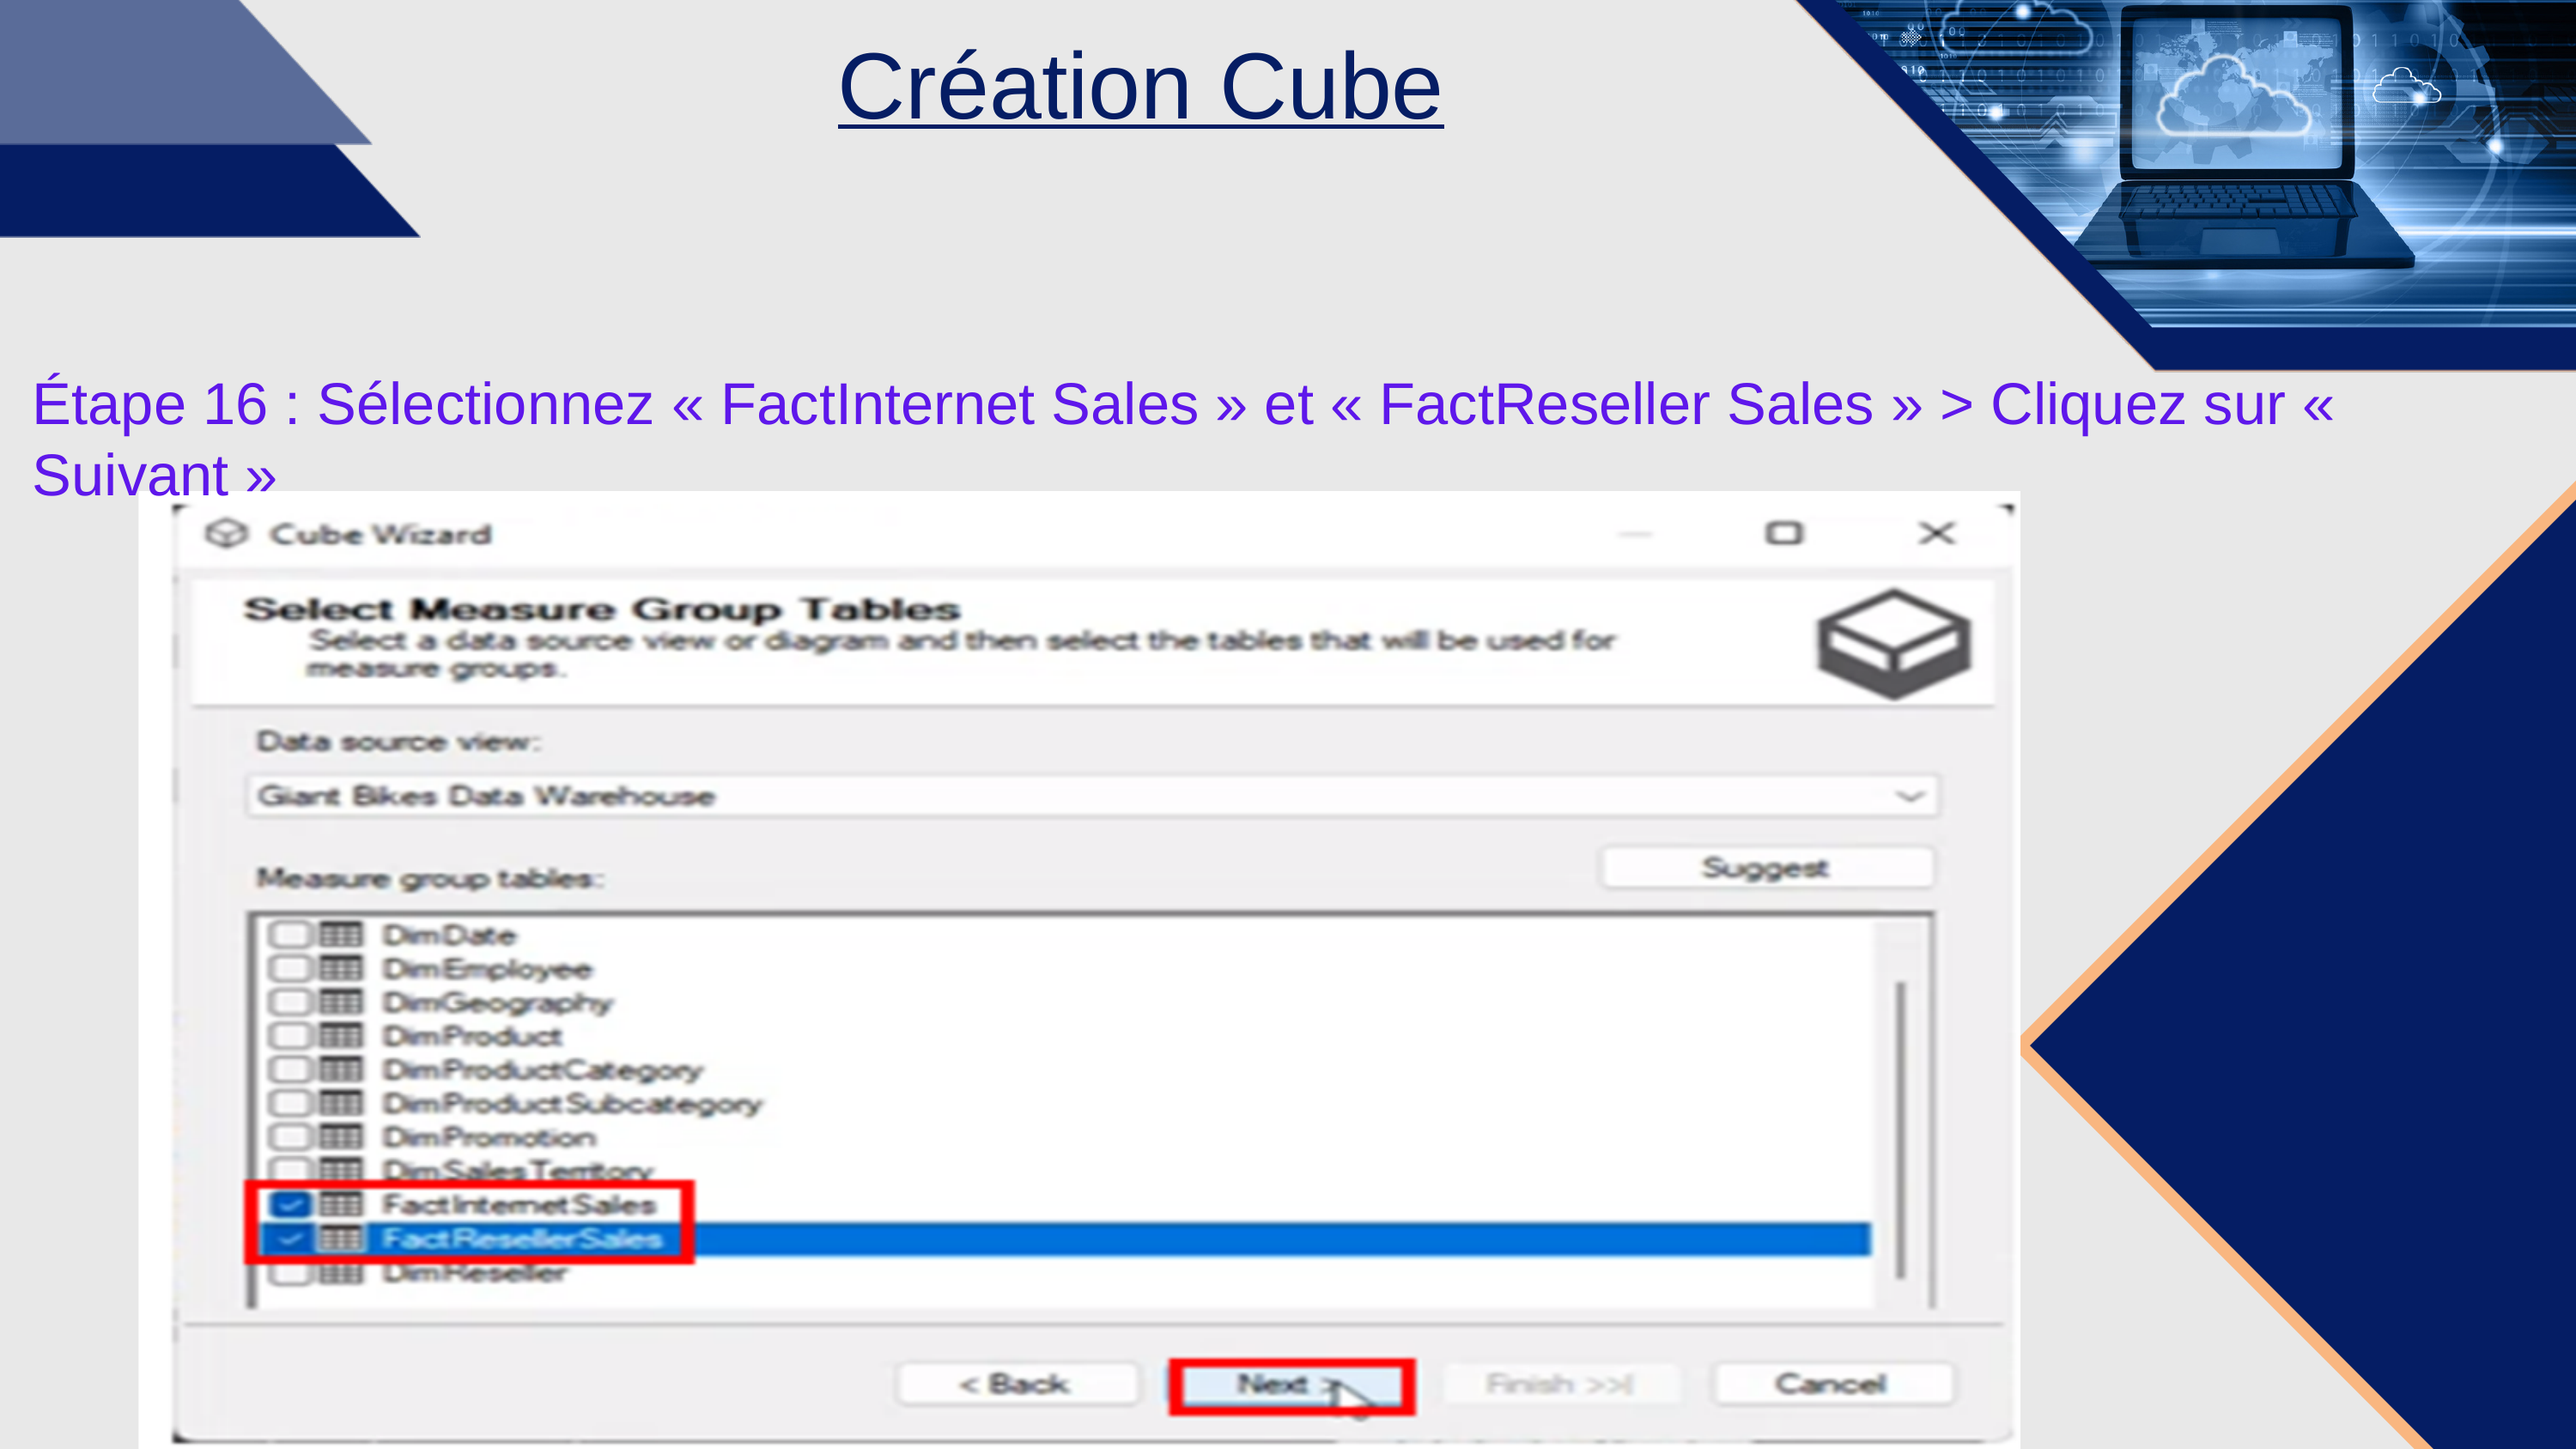

Création Cube
Étape 16 : Sélectionnez « FactInternet Sales » et « FactReseller Sales » > Cliquez sur « Suivant »